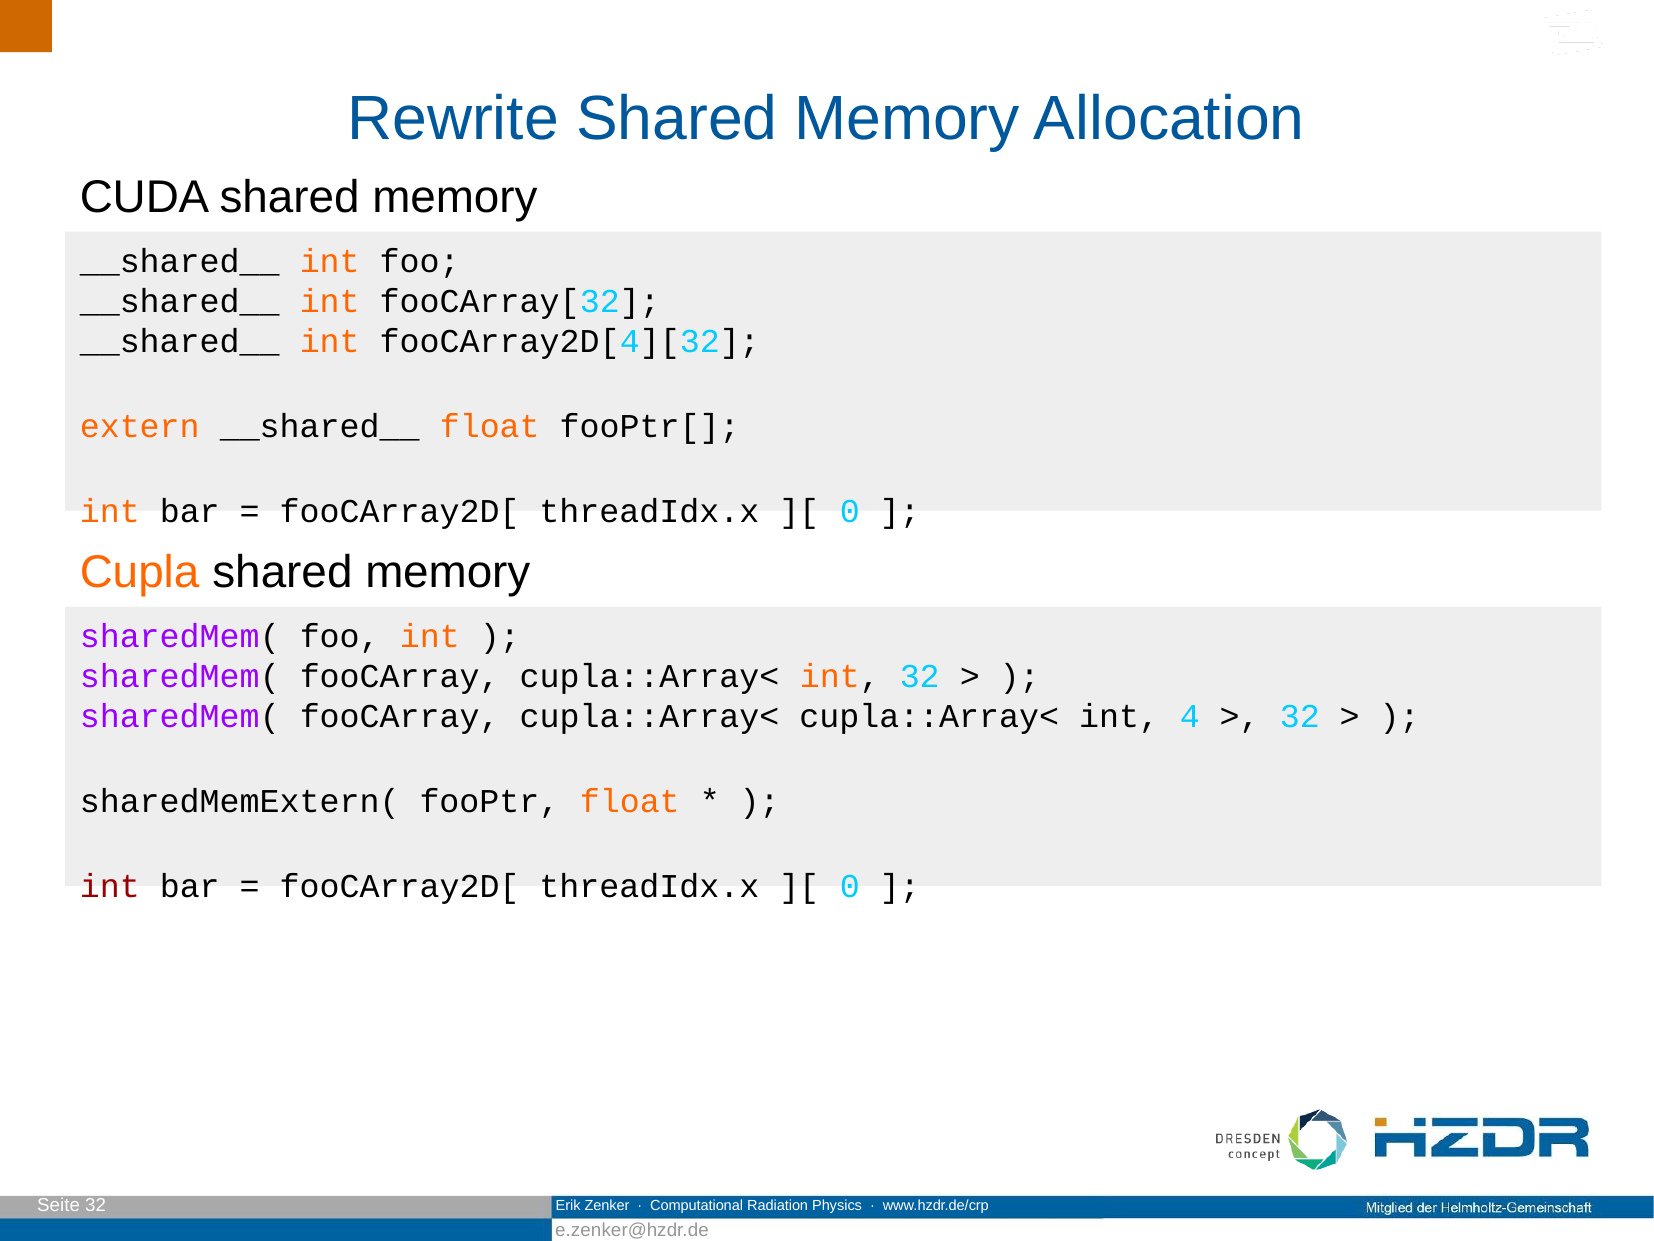

Rewrite Shared Memory Allocation

CUDA shared memory
__shared__ int foo;
__shared__ int fooCArray[32];
__shared__ int fooCArray2D[4][32];

extern __shared__ float fooPtr[];

int bar = fooCArray2D[ threadIdx.x ][ 0 ];
Cupla shared memory
sharedMem( foo, int );
sharedMem( fooCArray, cupla::Array< int, 32 > );
sharedMem( fooCArray, cupla::Array< cupla::Array< int, 4 >, 32 > );

sharedMemExtern( fooPtr, float * );

int bar = fooCArray2D[ threadIdx.x ][ 0 ];